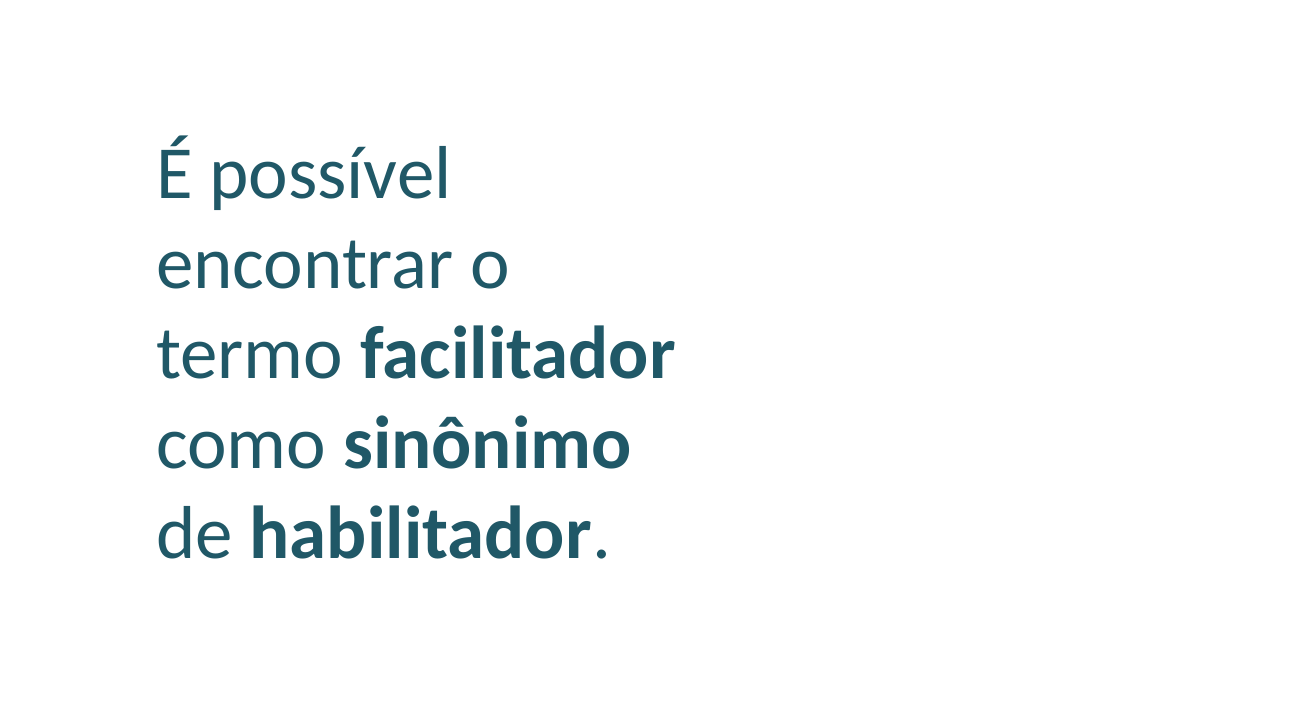

É possível encontrar o termo facilitador como sinônimo de habilitador.